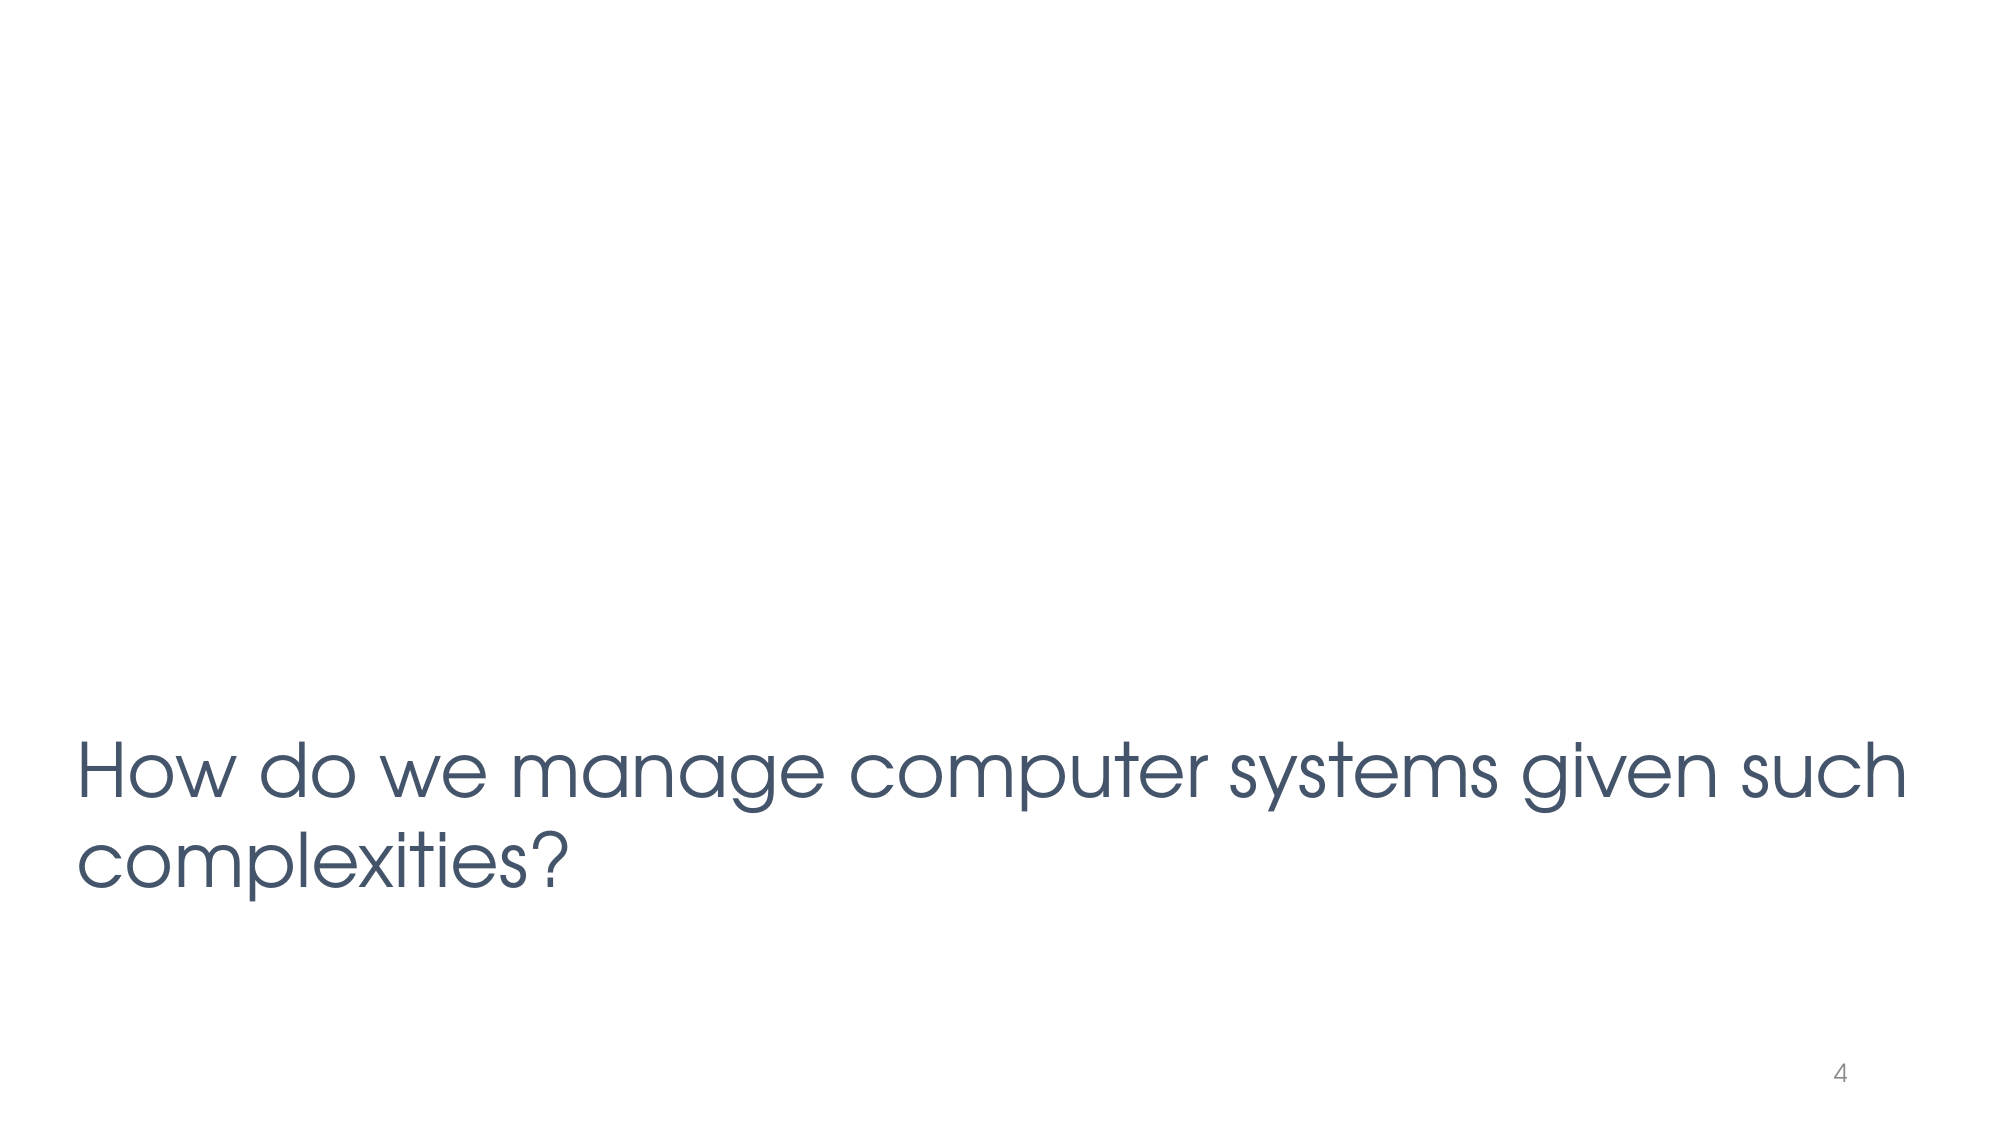

How do we manage computer systems given such complexities?
4